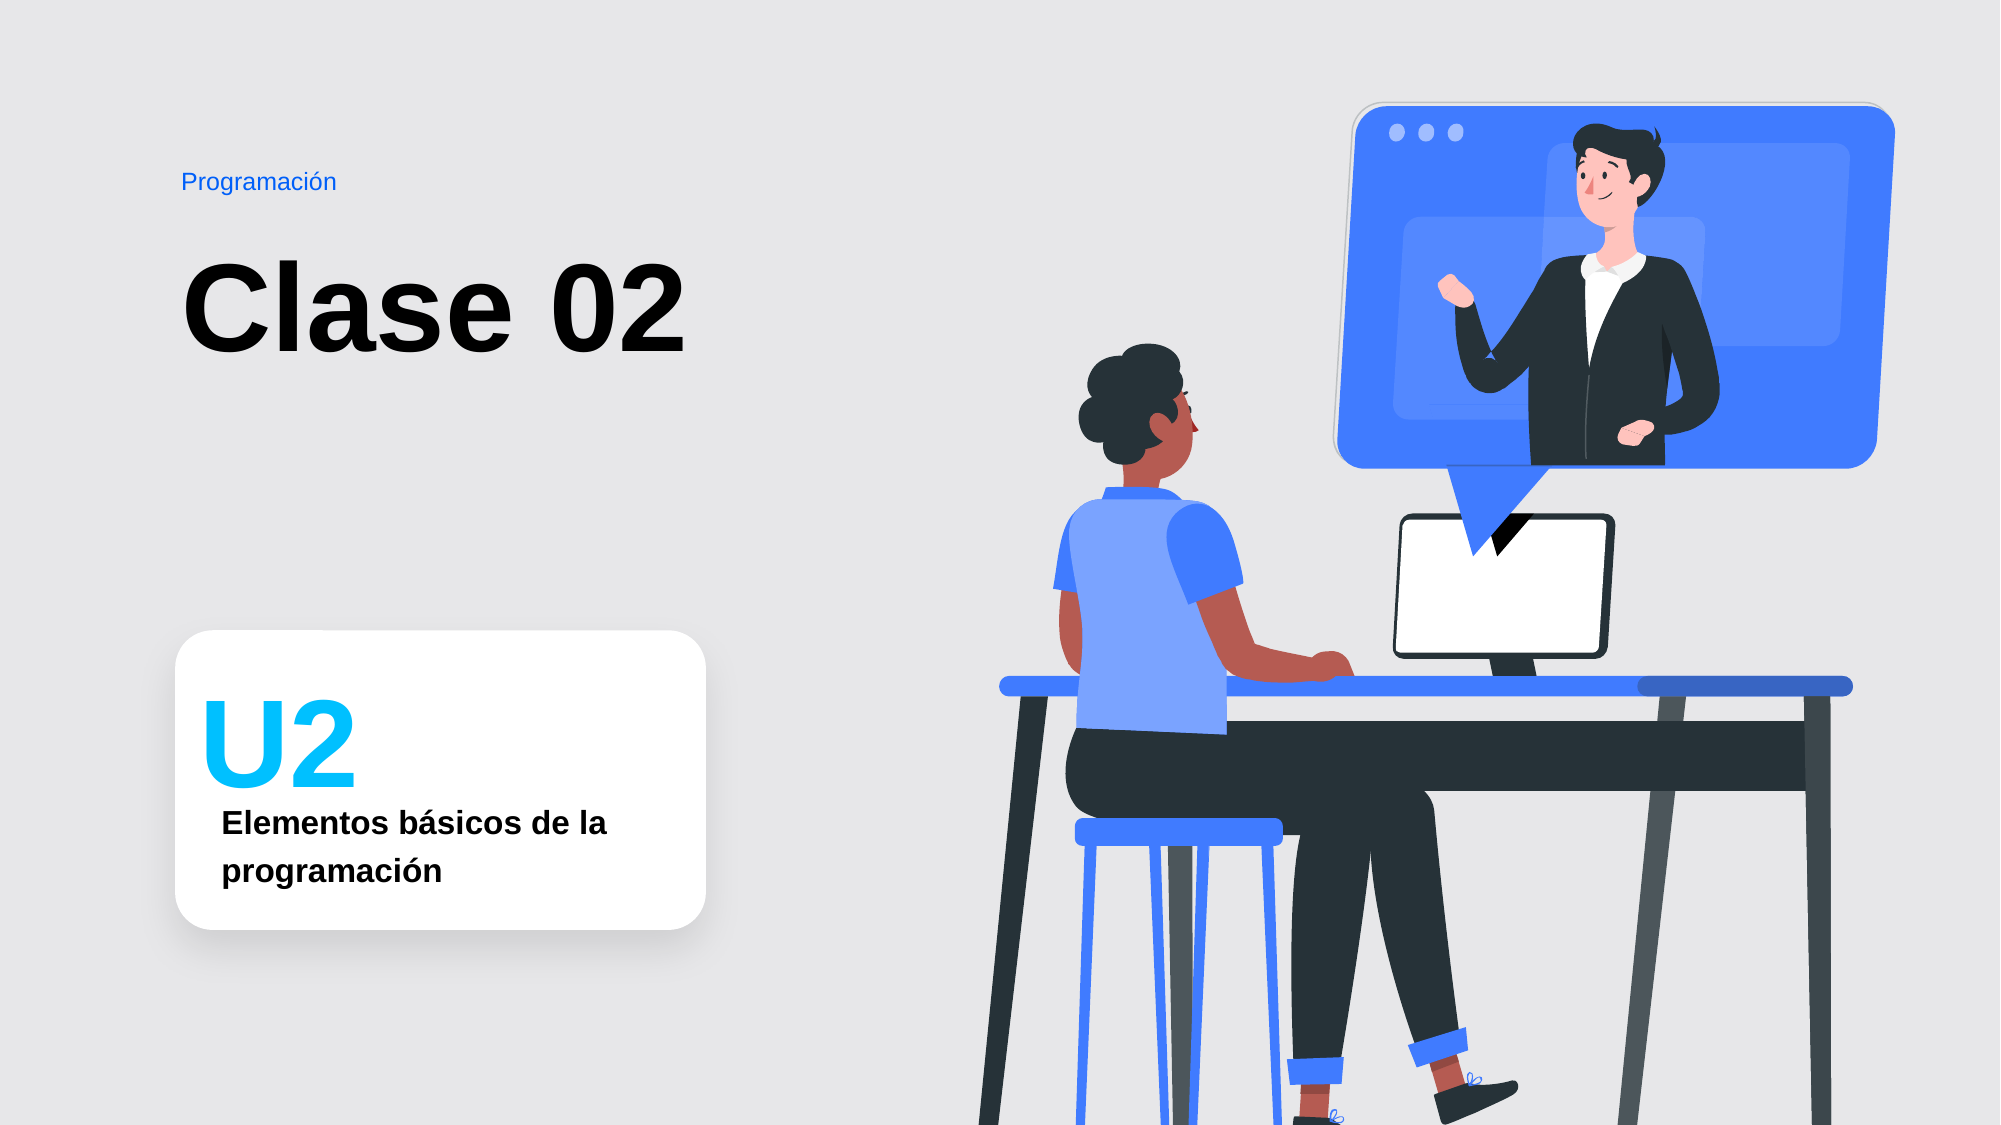

Programación
Clase 02
Elementos básicos de la programación
U2